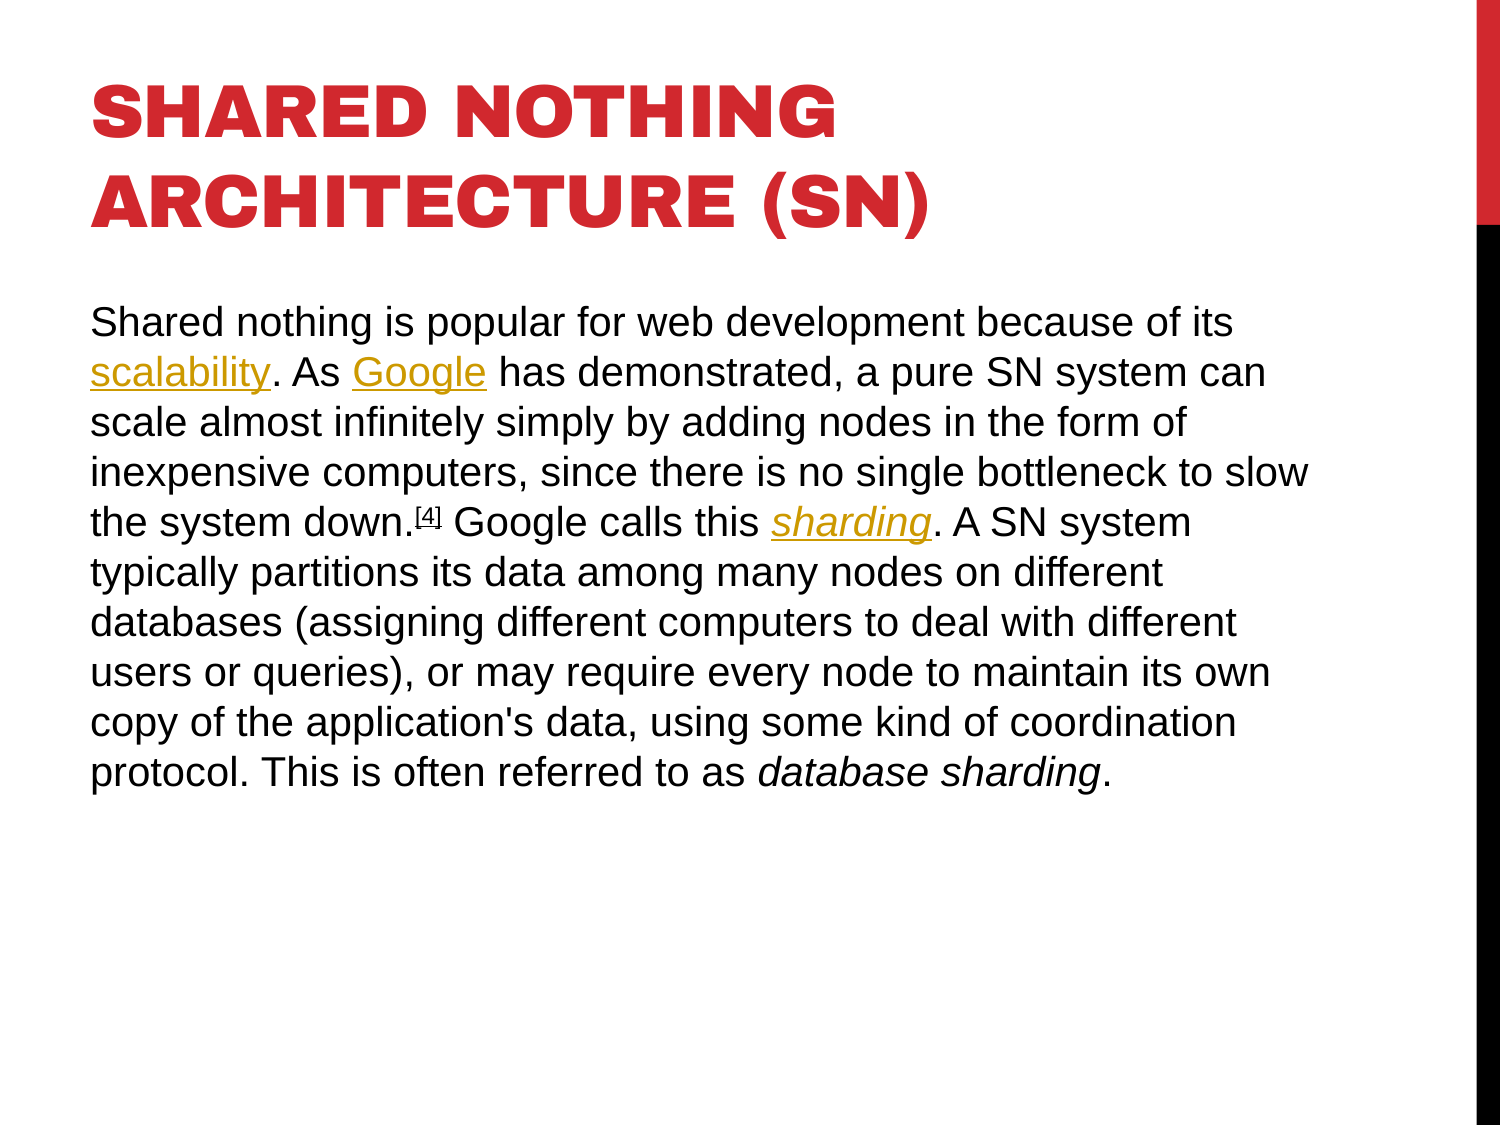

# shared nothing architecture (SN)
Shared nothing is popular for web development because of its scalability. As Google has demonstrated, a pure SN system can scale almost infinitely simply by adding nodes in the form of inexpensive computers, since there is no single bottleneck to slow the system down.[4] Google calls this sharding. A SN system typically partitions its data among many nodes on different databases (assigning different computers to deal with different users or queries), or may require every node to maintain its own copy of the application's data, using some kind of coordination protocol. This is often referred to as database sharding.